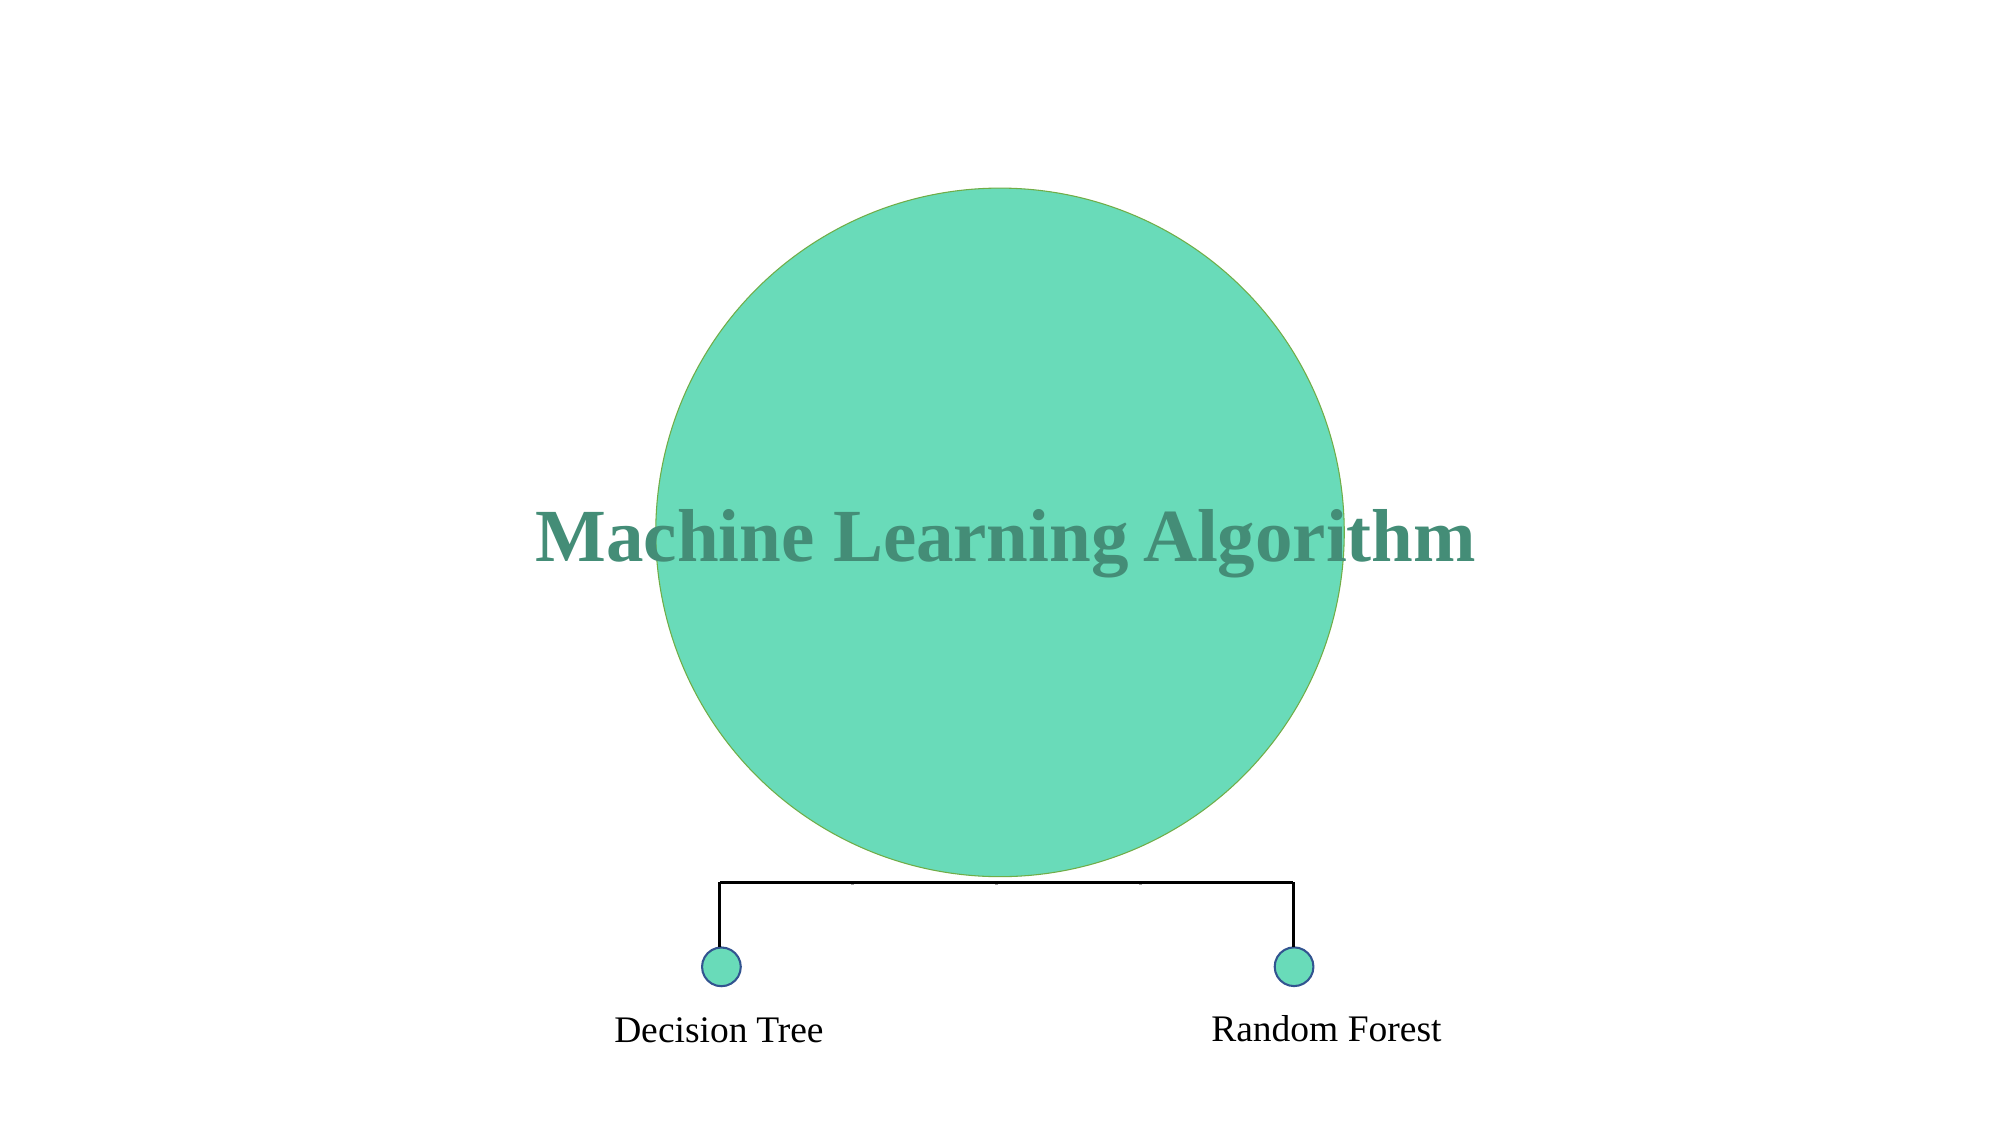

Machine Learning Algorithm

Random Forest
Decision Tree